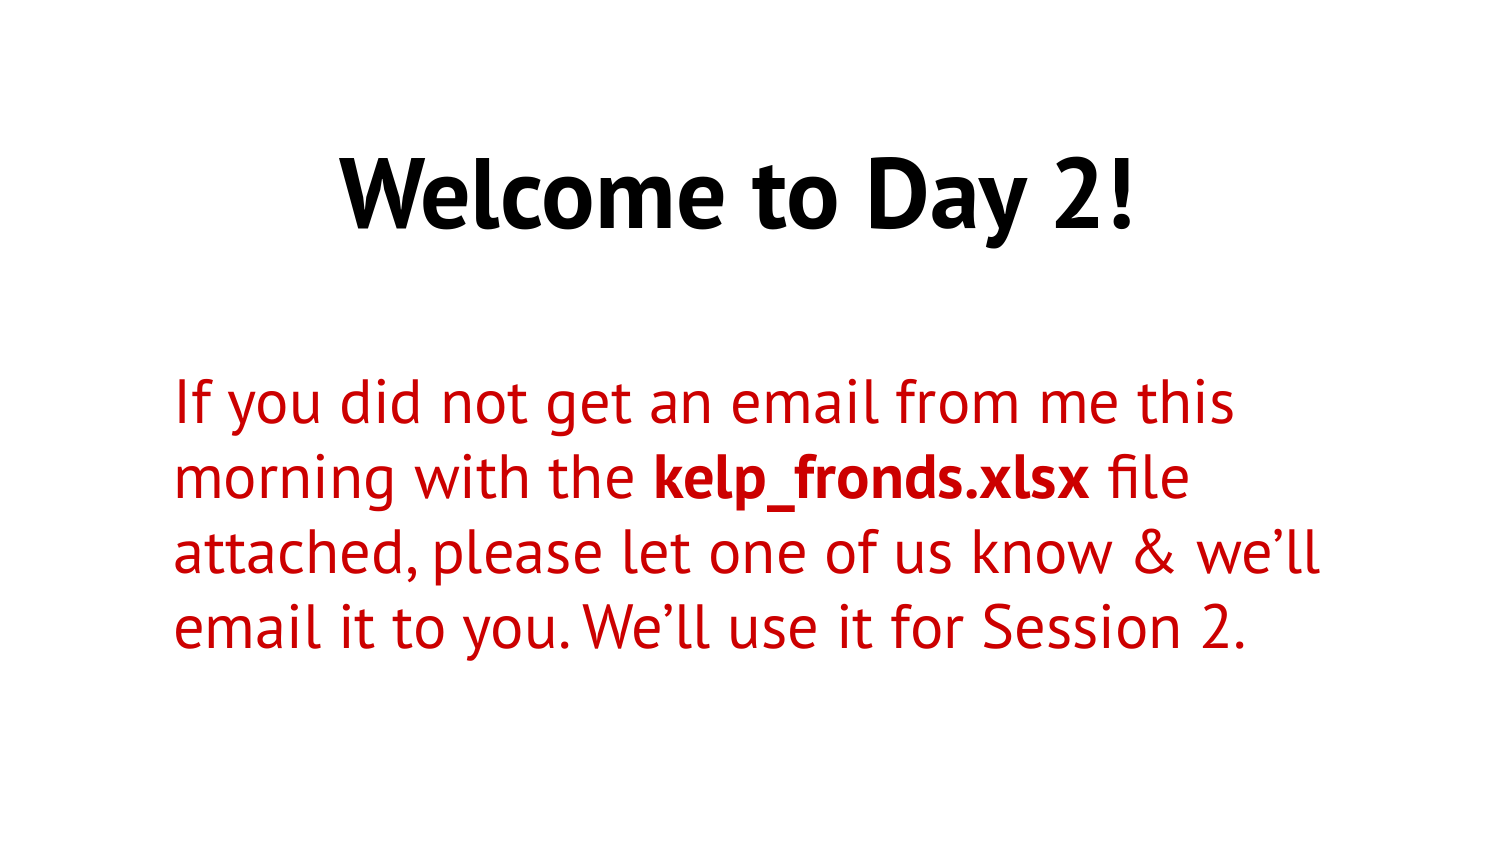

Welcome to Day 2!
If you did not get an email from me this morning with the kelp_fronds.xlsx file attached, please let one of us know & we’ll email it to you. We’ll use it for Session 2.